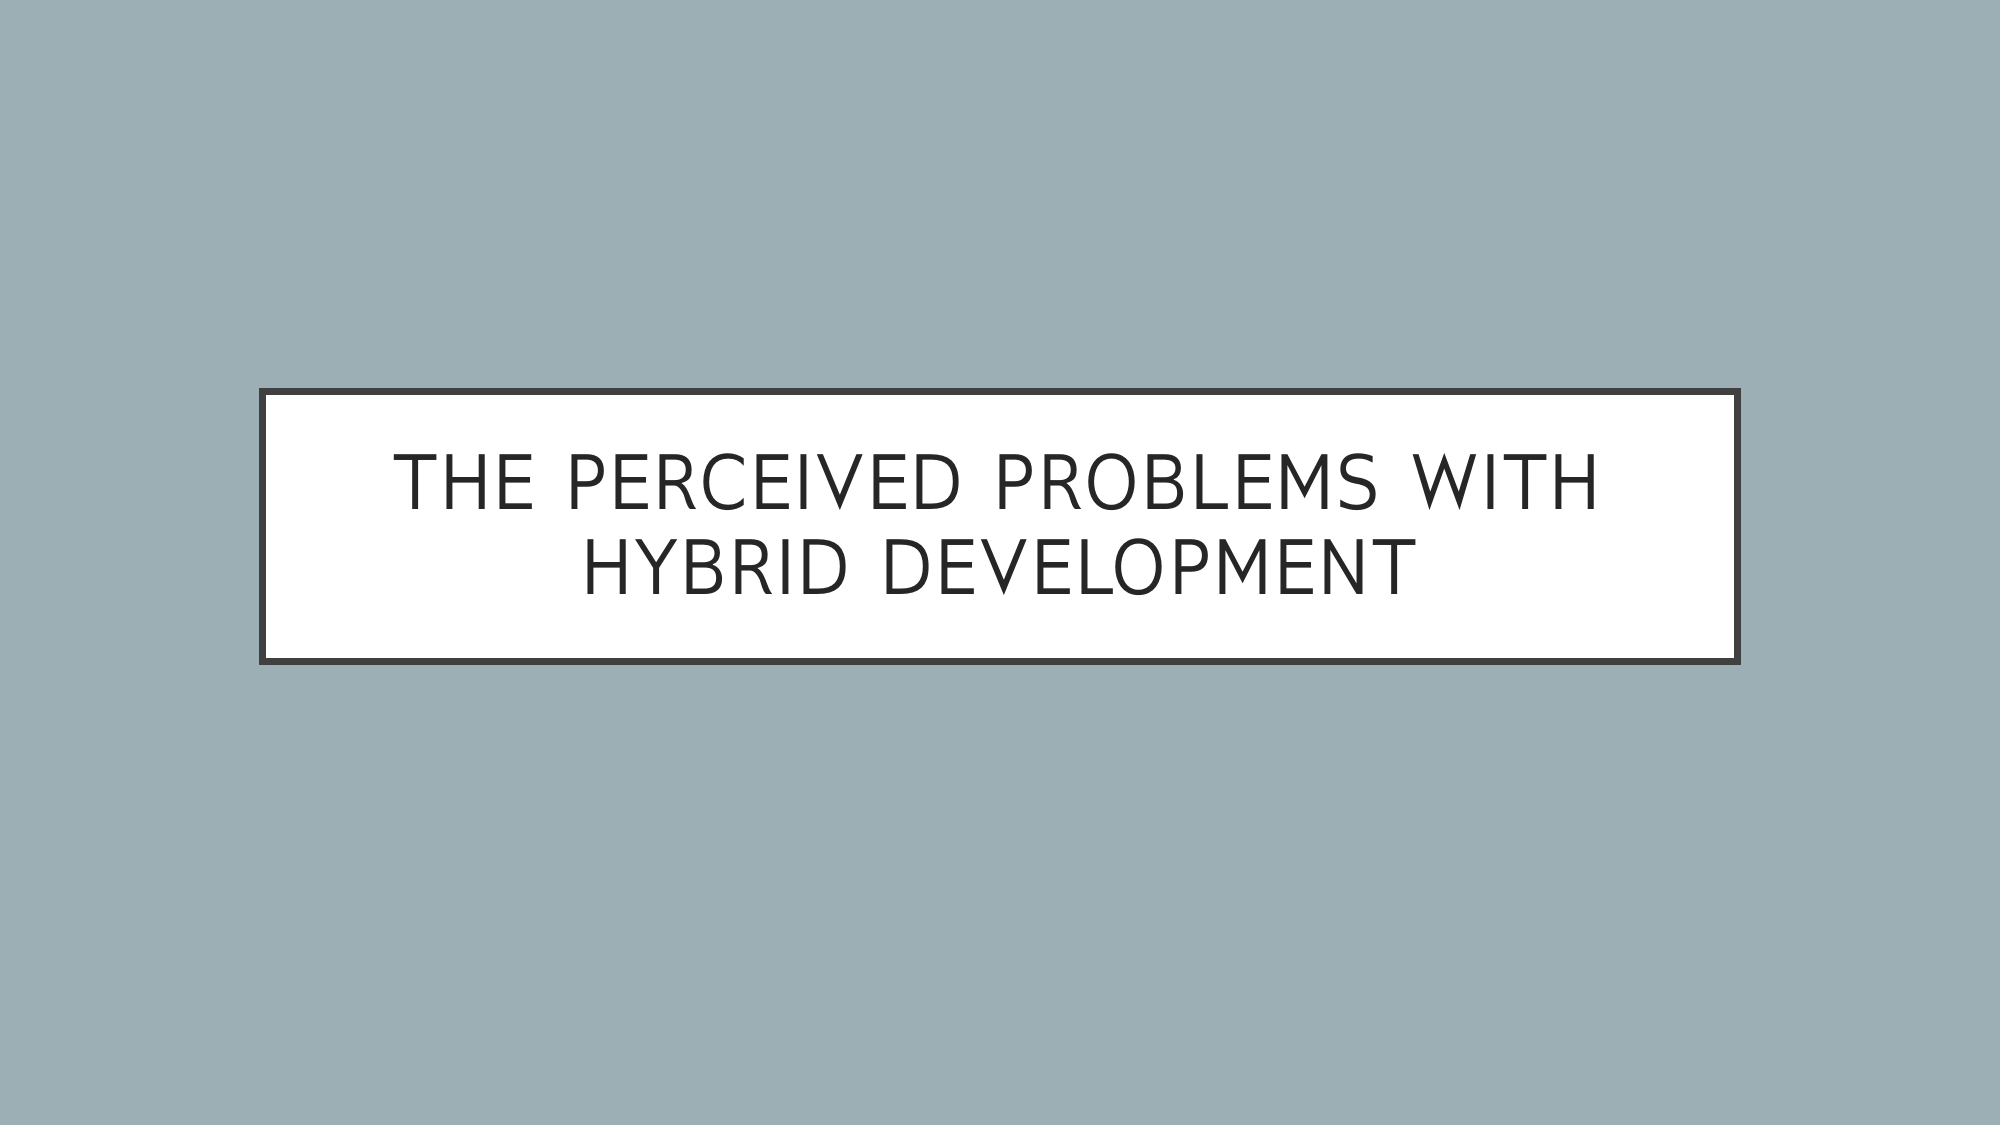

# The Perceived Problems With Hybrid Development